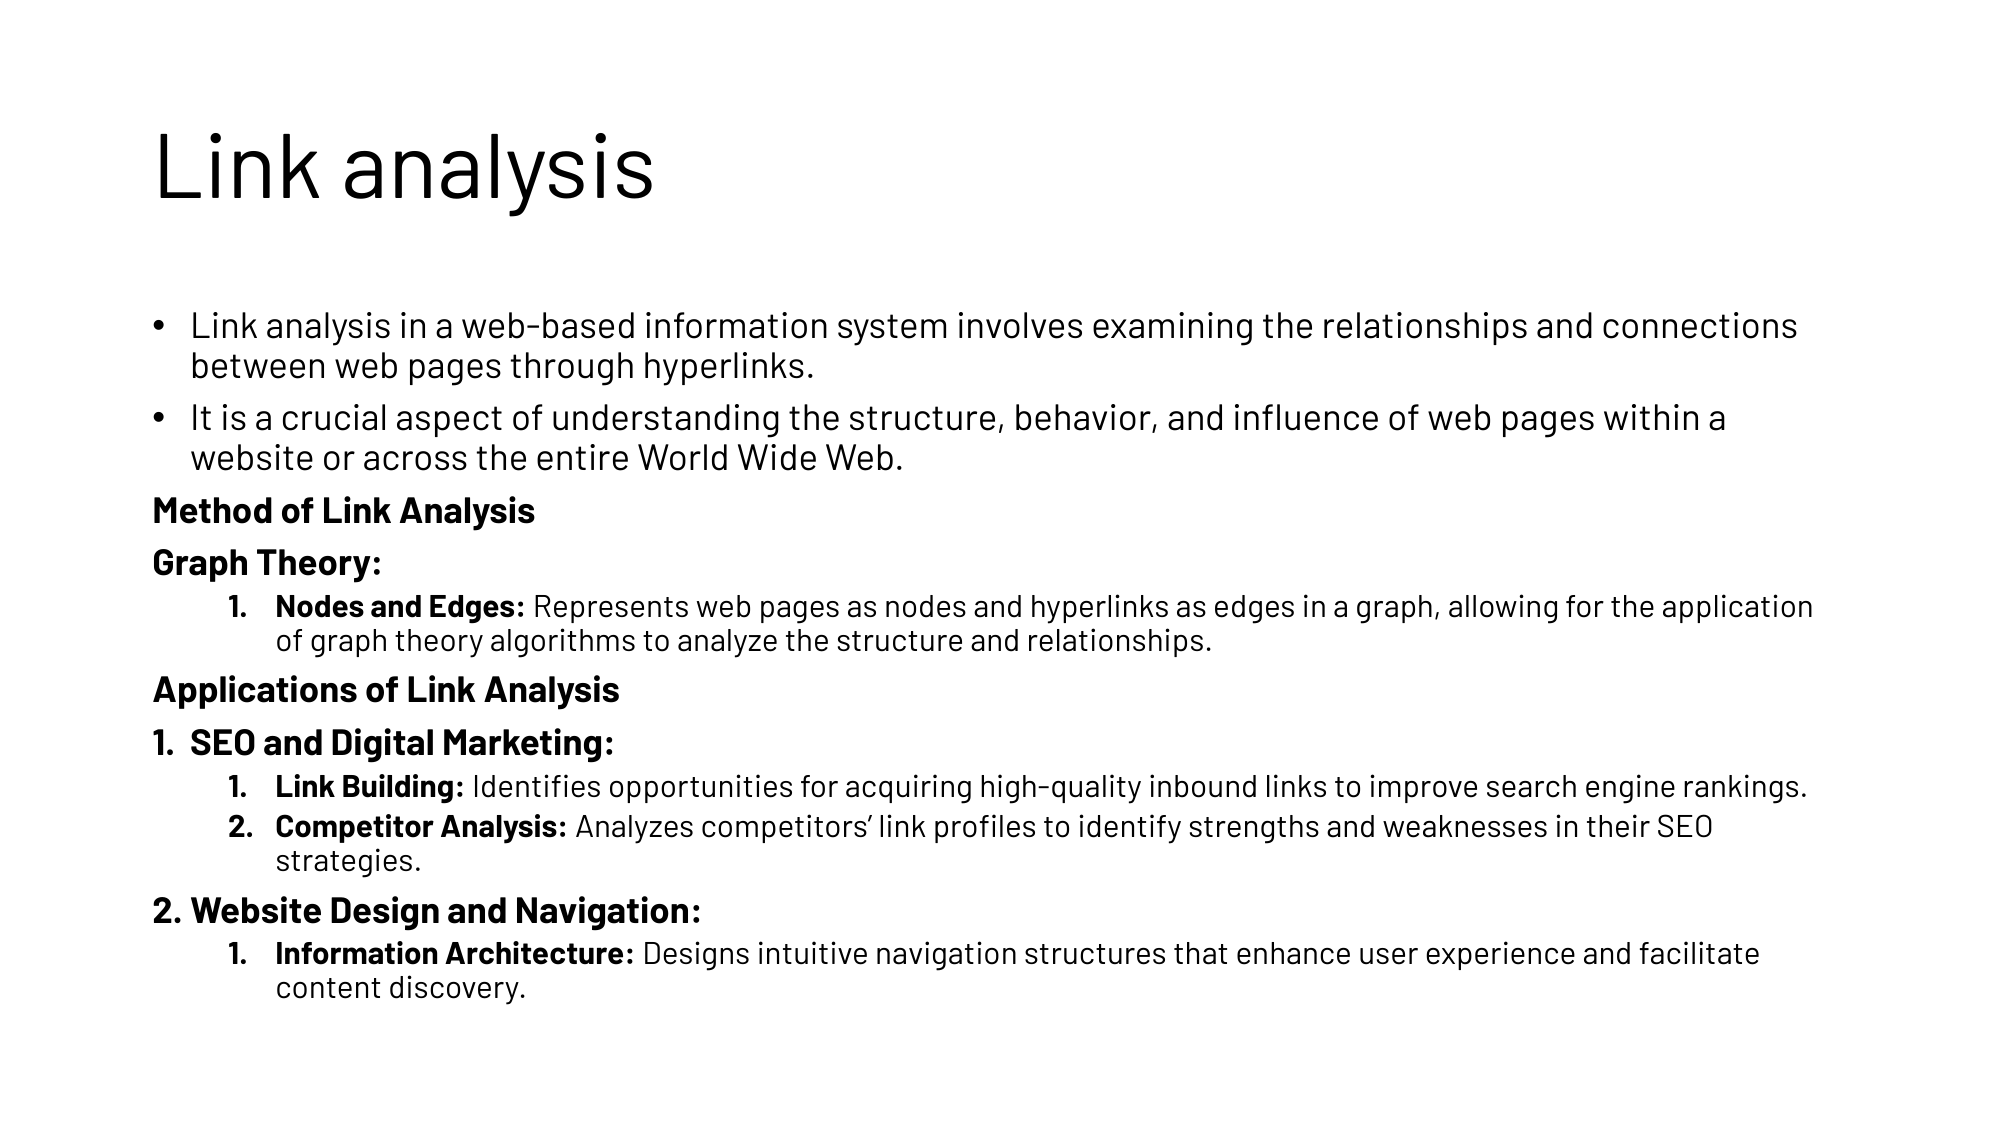

# Link analysis
Link analysis in a web-based information system involves examining the relationships and connections between web pages through hyperlinks.
It is a crucial aspect of understanding the structure, behavior, and influence of web pages within a website or across the entire World Wide Web.
Method of Link Analysis
Graph Theory:
Nodes and Edges: Represents web pages as nodes and hyperlinks as edges in a graph, allowing for the application of graph theory algorithms to analyze the structure and relationships.
Applications of Link Analysis
SEO and Digital Marketing:
Link Building: Identifies opportunities for acquiring high-quality inbound links to improve search engine rankings.
Competitor Analysis: Analyzes competitors’ link profiles to identify strengths and weaknesses in their SEO strategies.
Website Design and Navigation:
Information Architecture: Designs intuitive navigation structures that enhance user experience and facilitate content discovery.